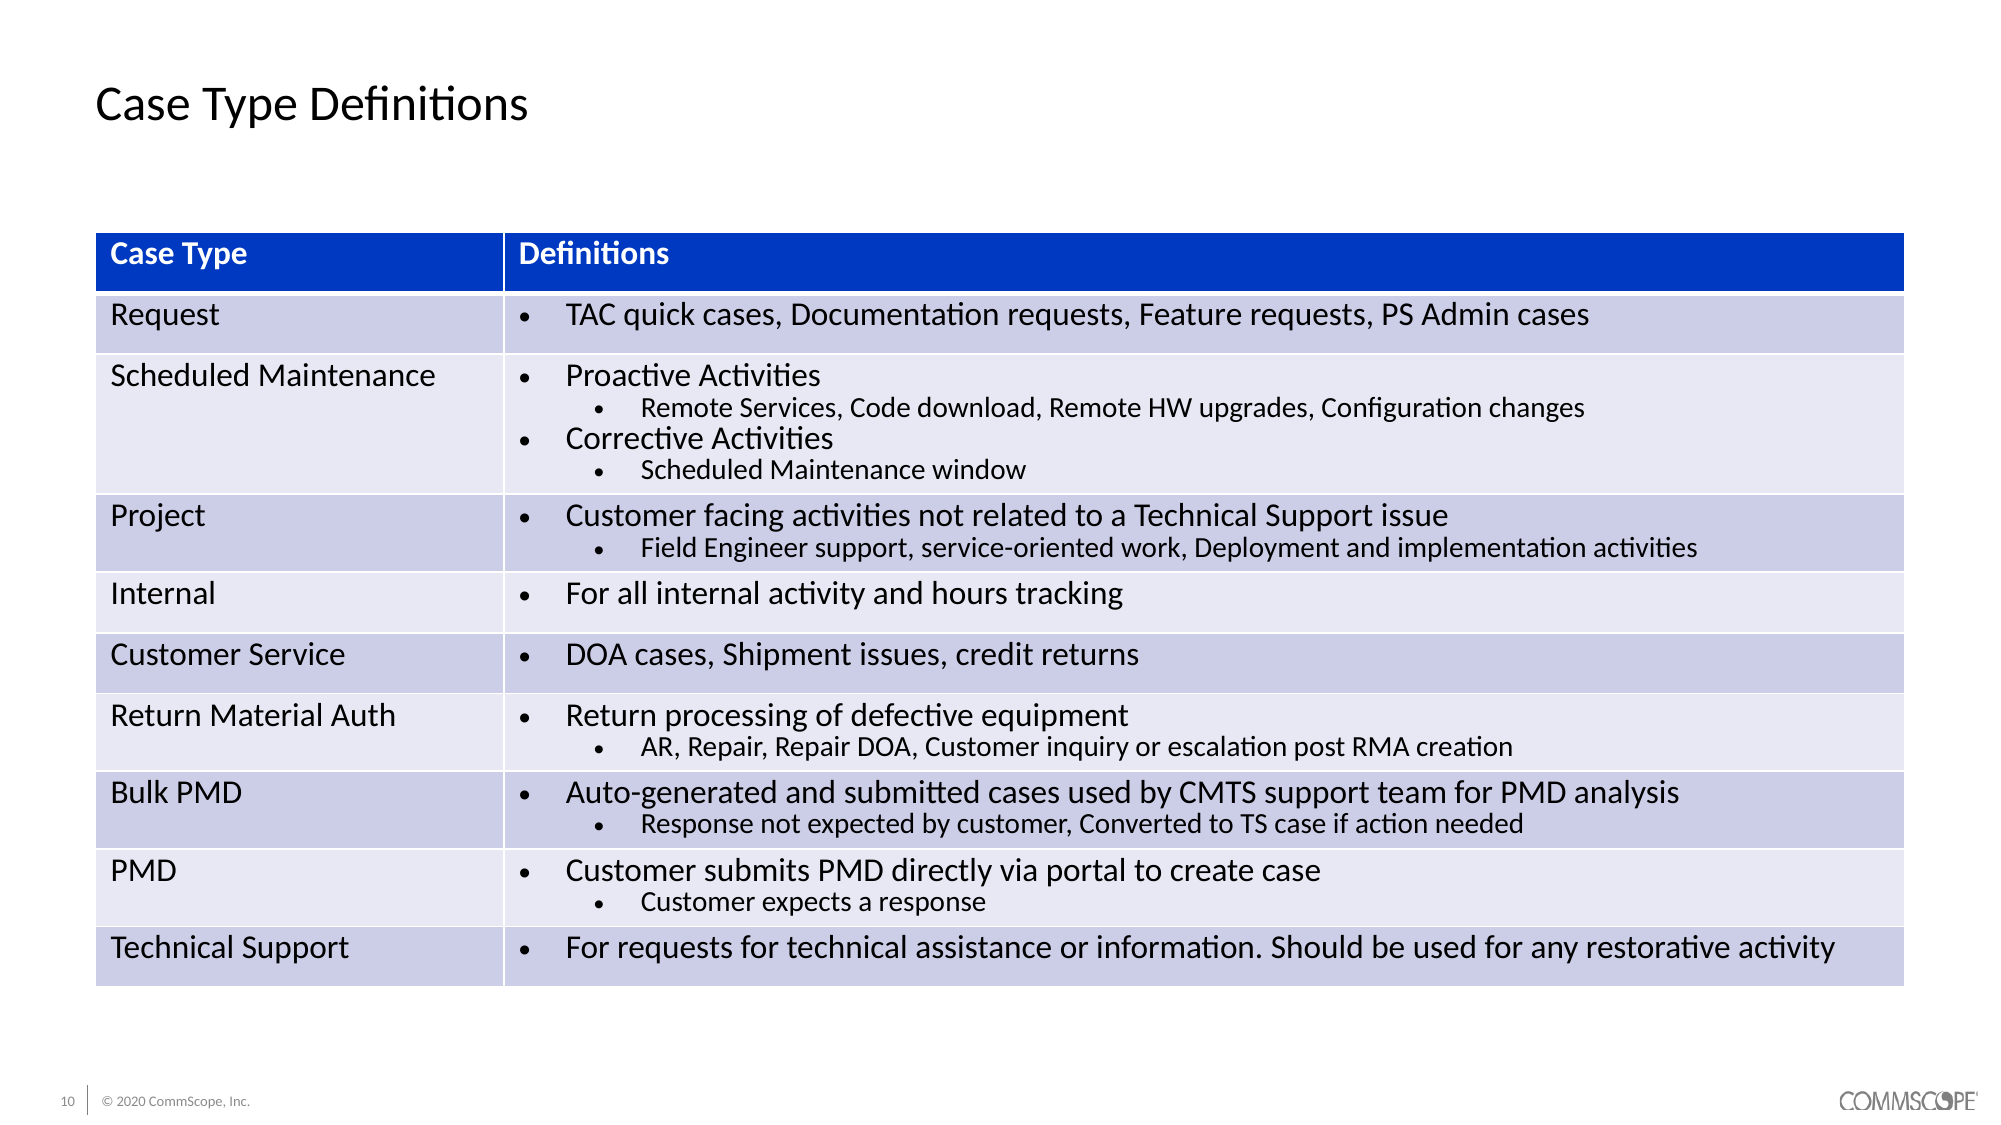

# Case Type Definitions
| Case Type | Definitions |
| --- | --- |
| Request | TAC quick cases, Documentation requests, Feature requests, PS Admin cases |
| Scheduled Maintenance | Proactive Activities Remote Services, Code download, Remote HW upgrades, Configuration changes Corrective Activities Scheduled Maintenance window |
| Project | Customer facing activities not related to a Technical Support issue Field Engineer support, service-oriented work, Deployment and implementation activities |
| Internal | For all internal activity and hours tracking |
| Customer Service | DOA cases, Shipment issues, credit returns |
| Return Material Auth | Return processing of defective equipment AR, Repair, Repair DOA, Customer inquiry or escalation post RMA creation |
| Bulk PMD | Auto-generated and submitted cases used by CMTS support team for PMD analysis Response not expected by customer, Converted to TS case if action needed |
| PMD | Customer submits PMD directly via portal to create case Customer expects a response |
| Technical Support | For requests for technical assistance or information. Should be used for any restorative activity |
10
© 2020 CommScope, Inc.